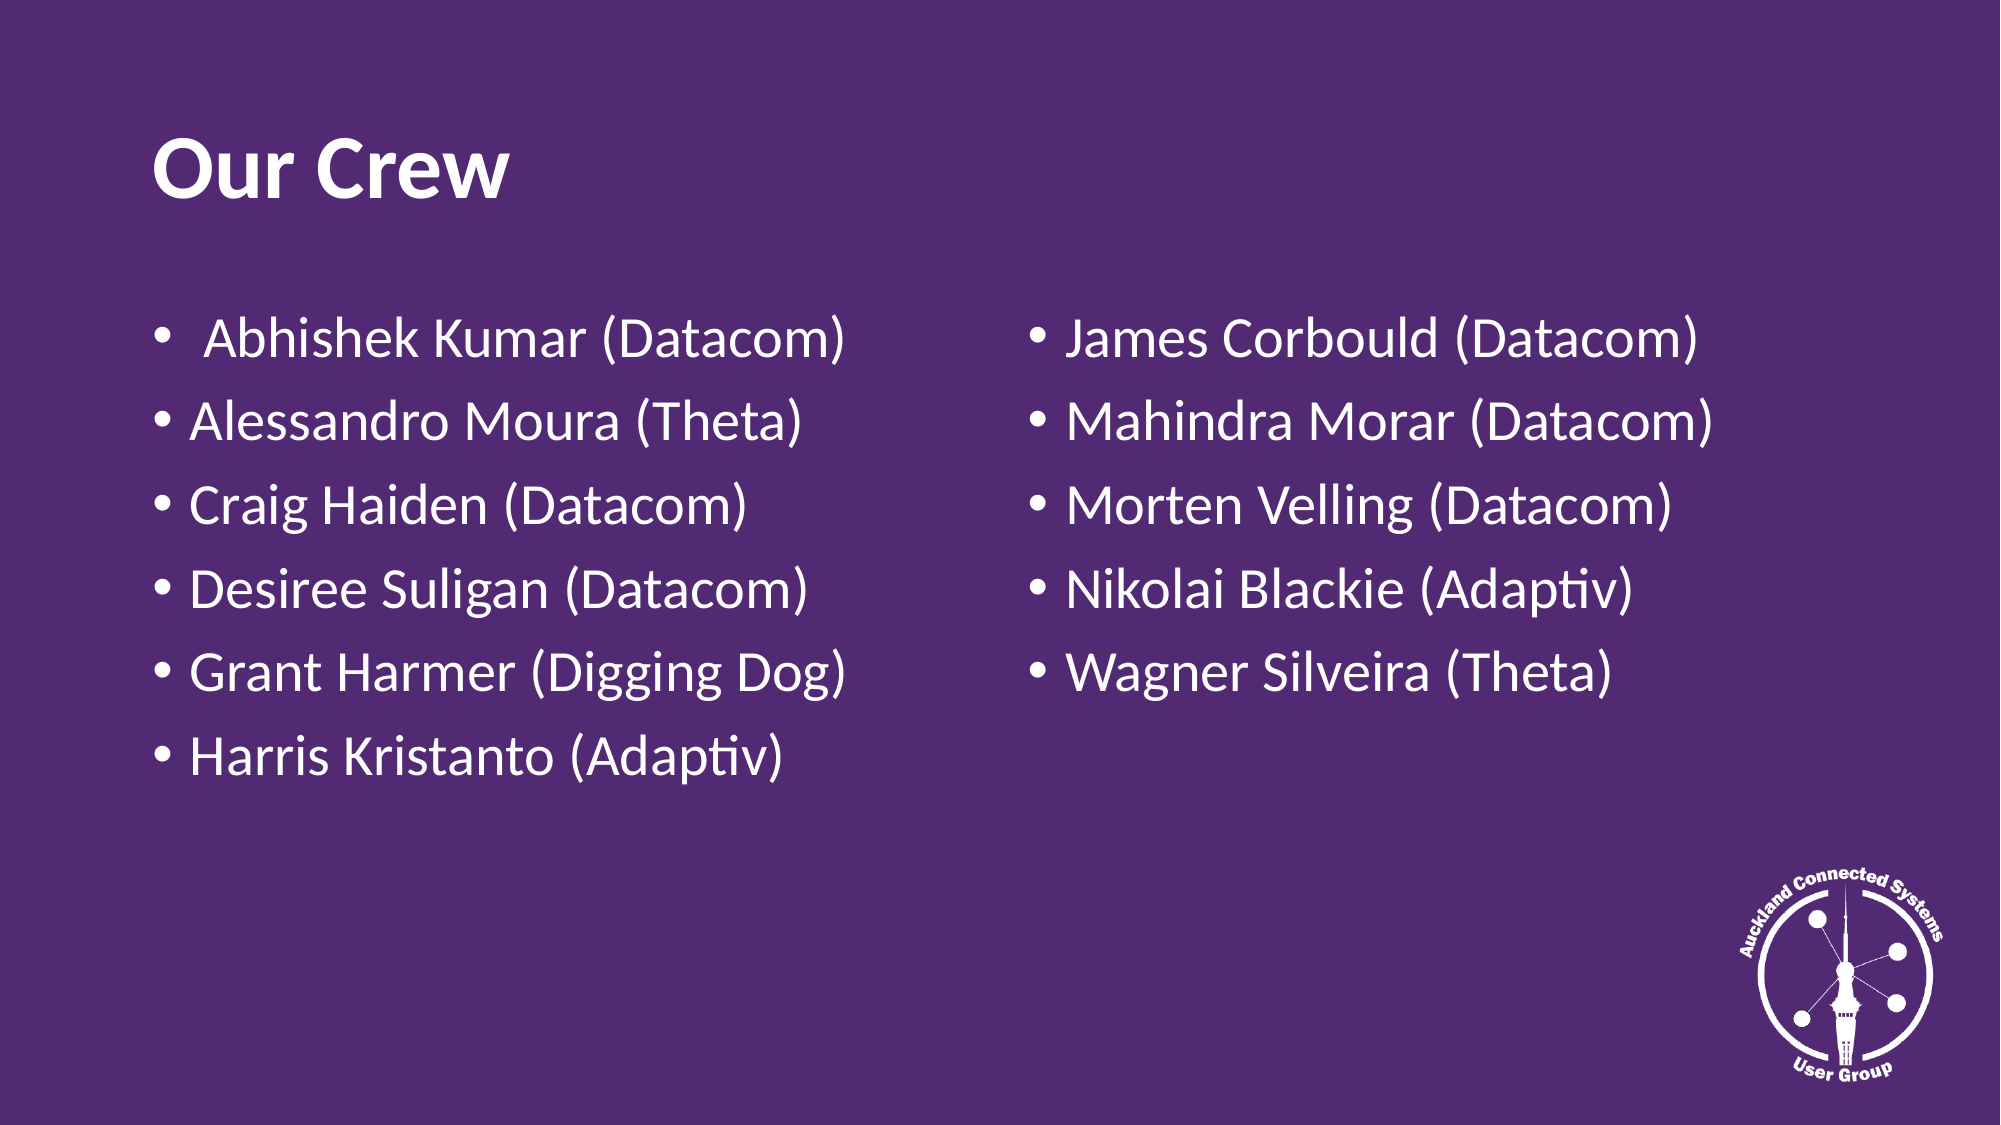

# Our Crew
 Abhishek Kumar (Datacom)
Alessandro Moura (Theta)
Craig Haiden (Datacom)
Desiree Suligan (Datacom)
Grant Harmer (Digging Dog)
Harris Kristanto (Adaptiv)

James Corbould (Datacom)
Mahindra Morar (Datacom)
Morten Velling (Datacom)
Nikolai Blackie (Adaptiv)
Wagner Silveira (Theta)